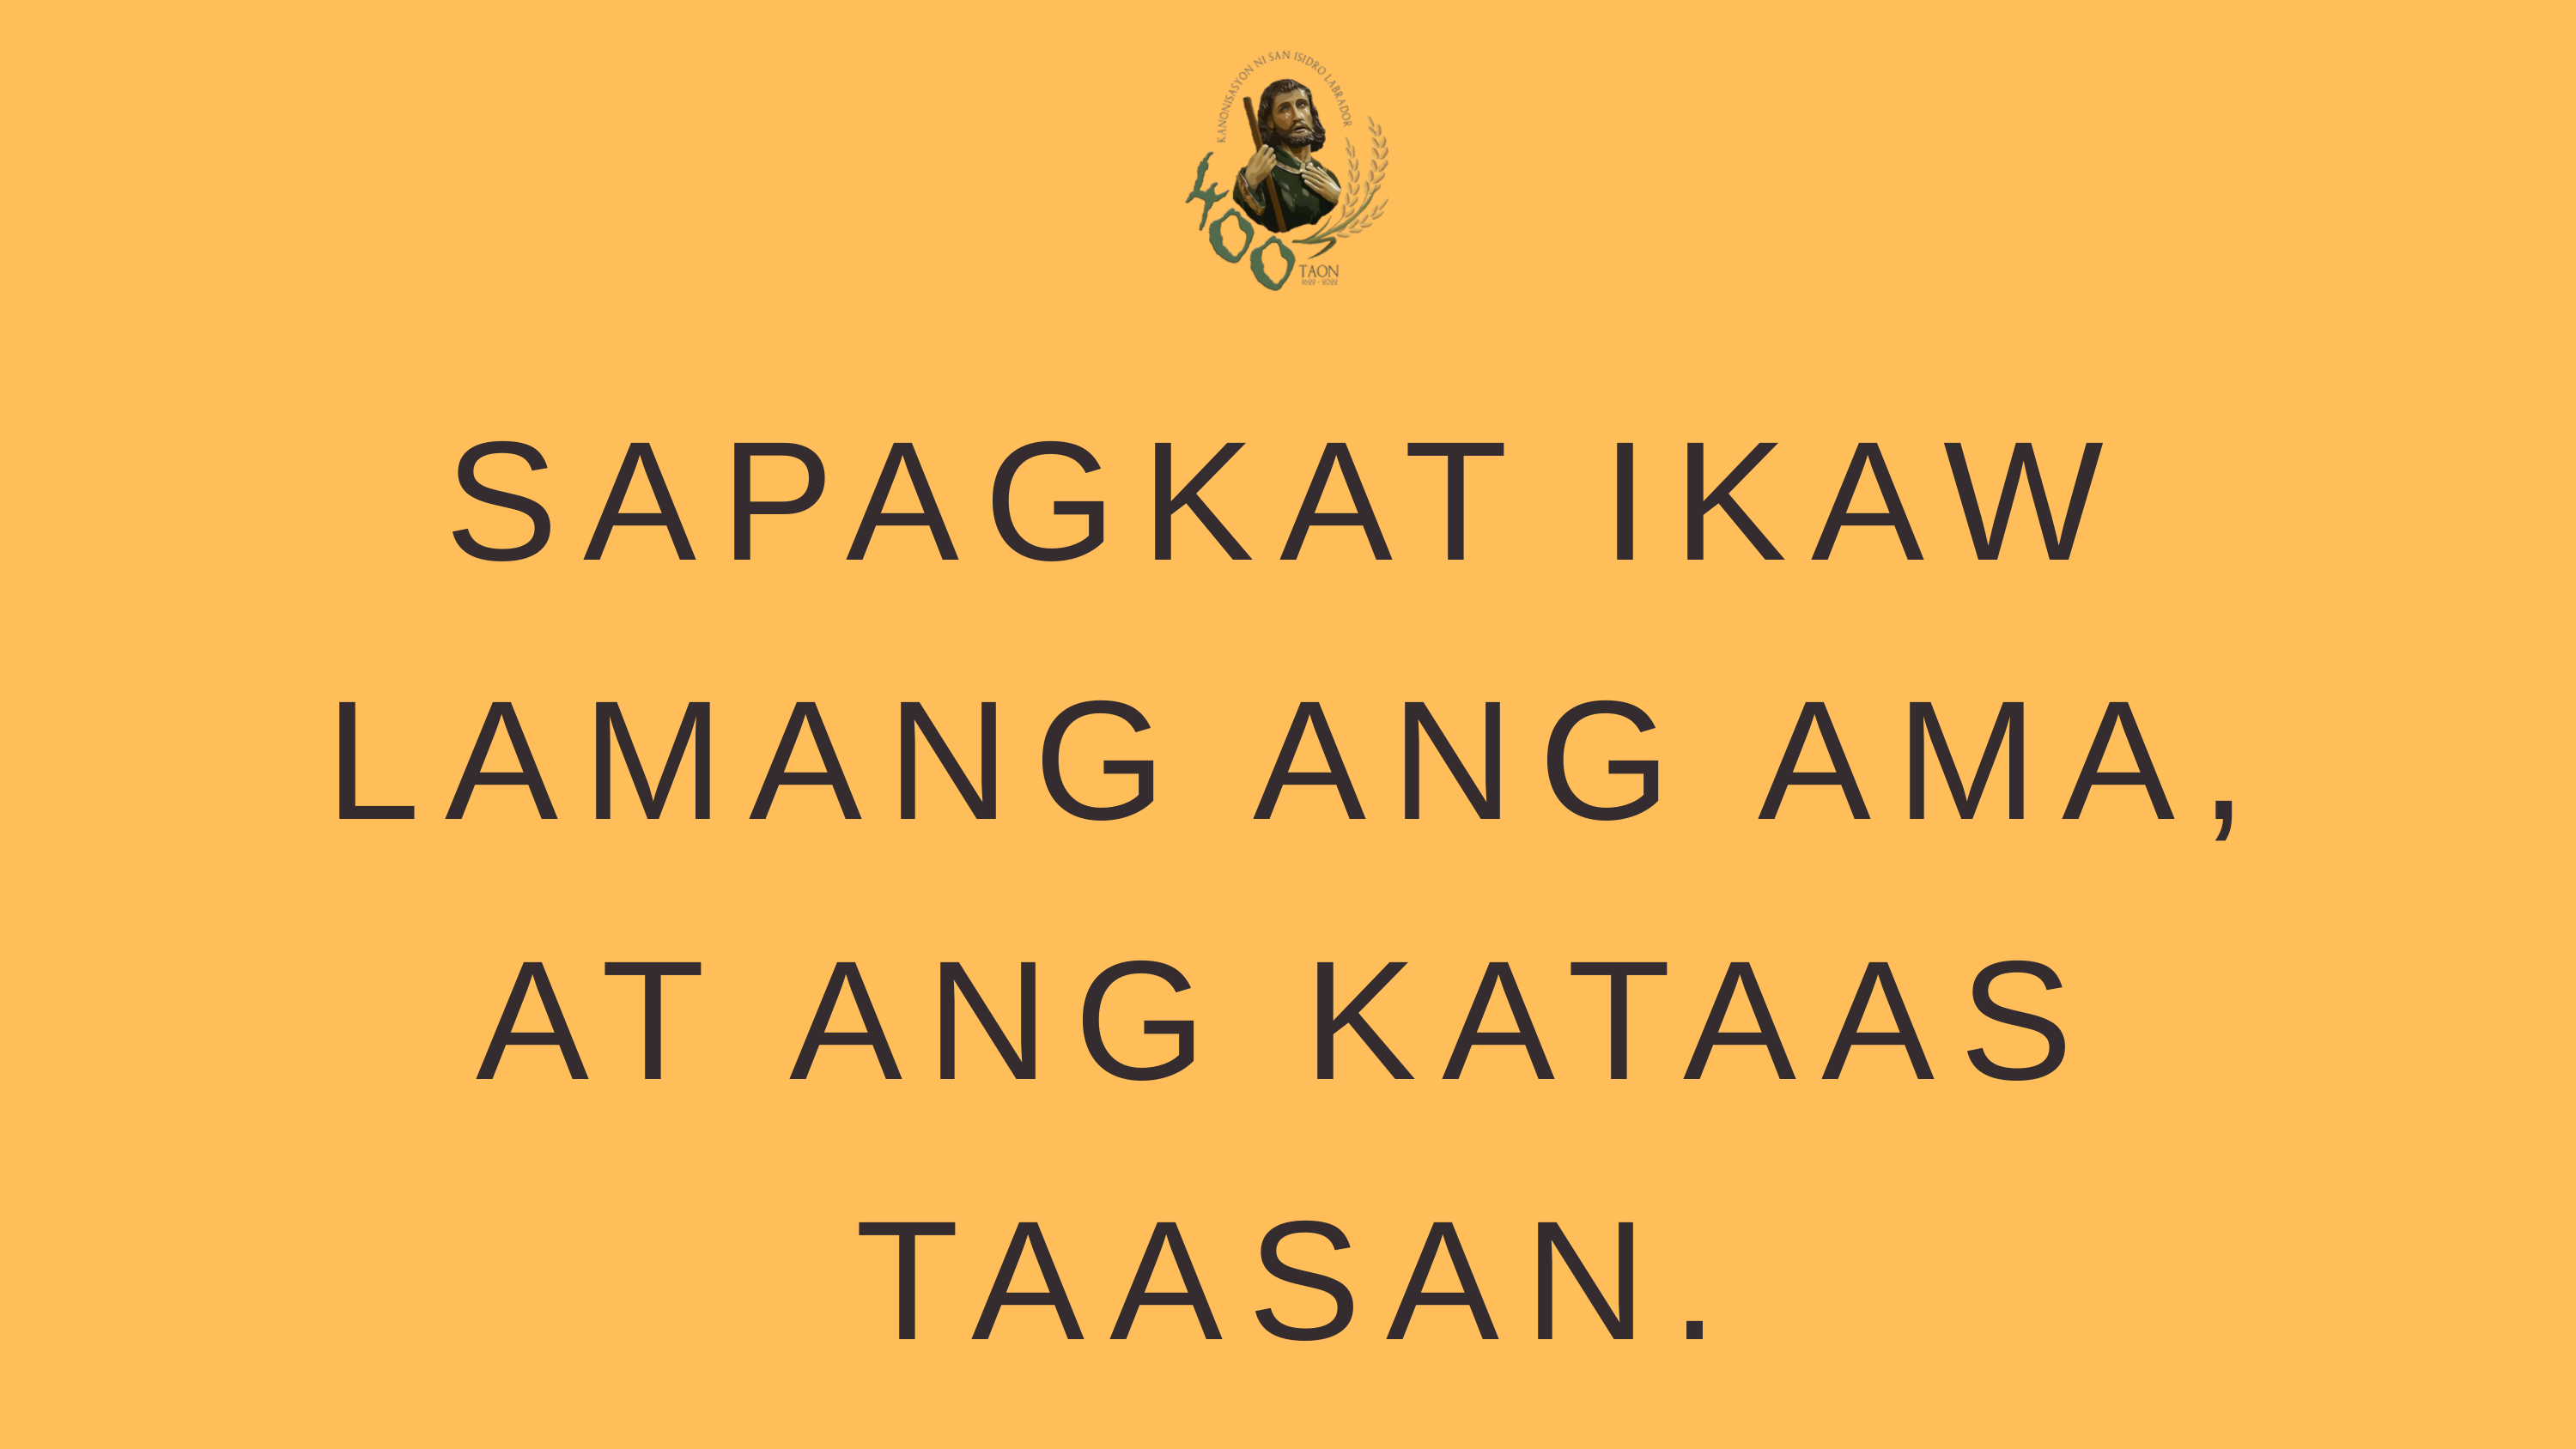

SAPAGKAT IKAW LAMANG ANG AMA,
AT ANG KATAAS TAASAN.